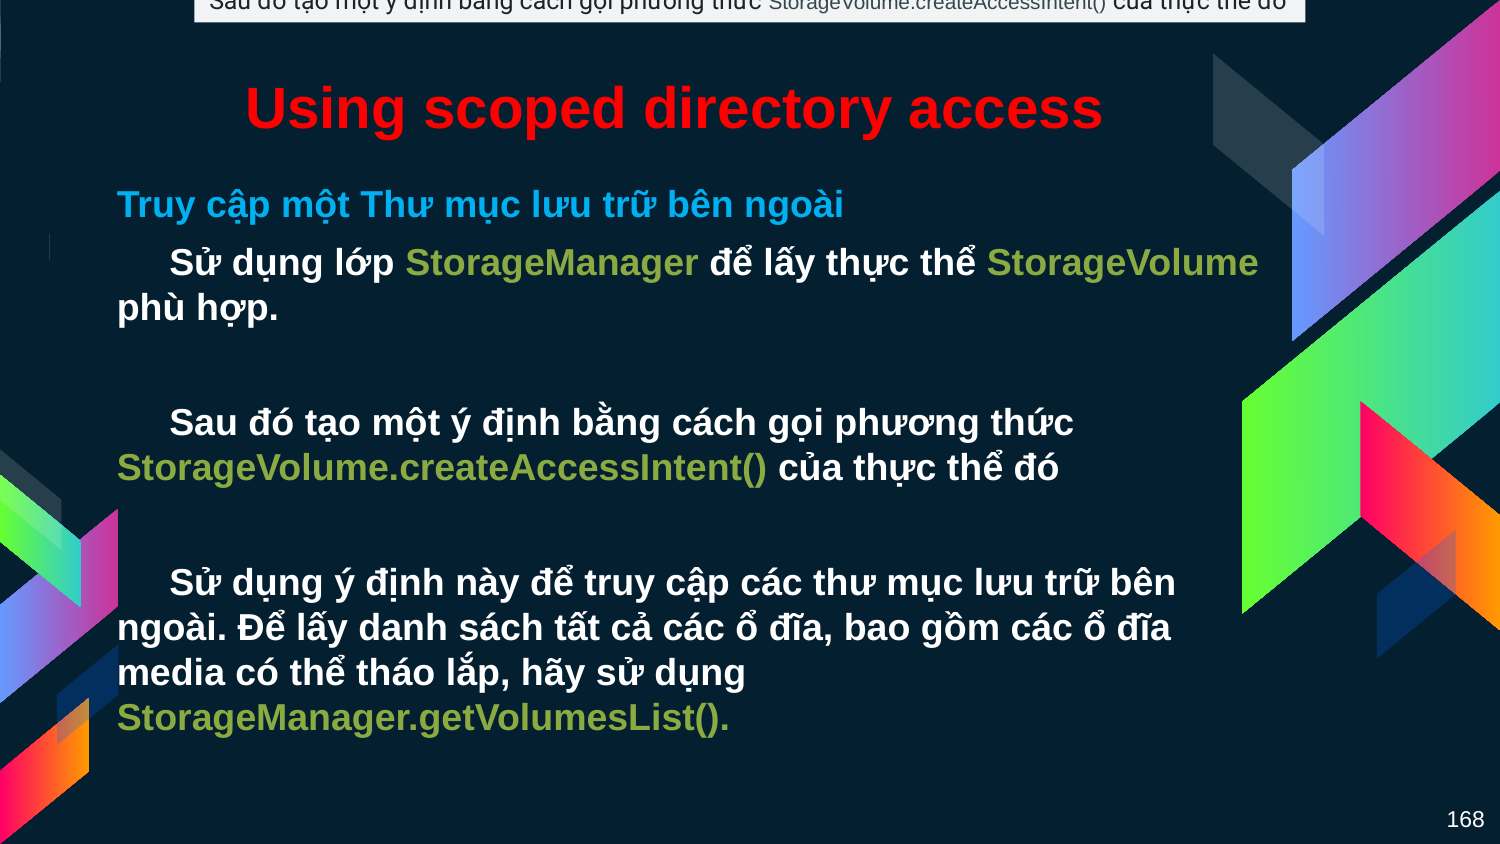

Sau đó tạo một ý định bằng cách gọi phương thức StorageVolume.createAccessIntent() của thực thể đó

# Using scoped directory access
Truy cập một Thư mục lưu trữ bên ngoài
     Sử dụng lớp StorageManager để lấy thực thể StorageVolume phù hợp.

     Sau đó tạo một ý định bằng cách gọi phương thức StorageVolume.createAccessIntent() của thực thể đó

     Sử dụng ý định này để truy cập các thư mục lưu trữ bên ngoài. Để lấy danh sách tất cả các ổ đĩa, bao gồm các ổ đĩa media có thể tháo lắp, hãy sử dụng StorageManager.getVolumesList().

168